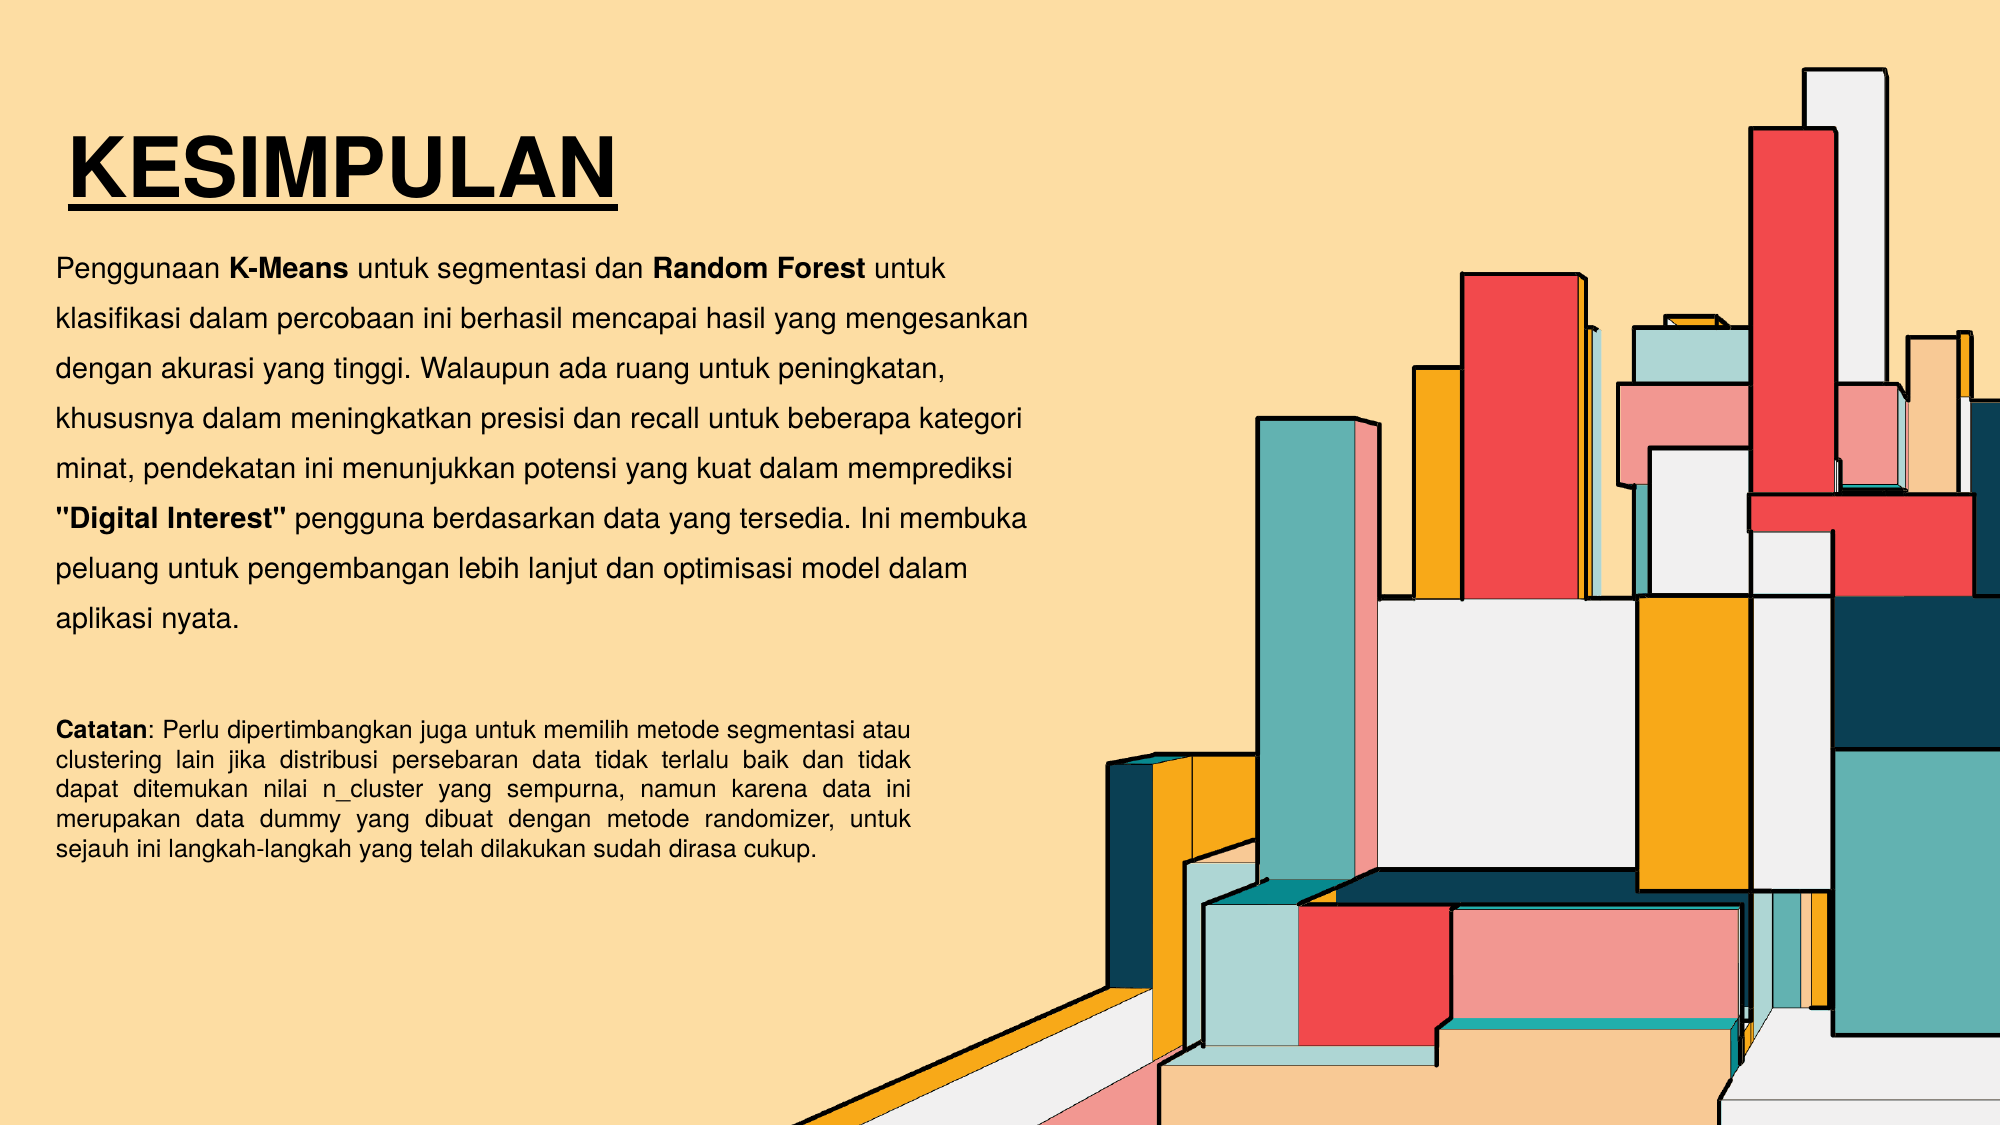

# Kesimpulan
Penggunaan K-Means untuk segmentasi dan Random Forest untuk klasifikasi dalam percobaan ini berhasil mencapai hasil yang mengesankan dengan akurasi yang tinggi. Walaupun ada ruang untuk peningkatan, khususnya dalam meningkatkan presisi dan recall untuk beberapa kategori minat, pendekatan ini menunjukkan potensi yang kuat dalam memprediksi "Digital Interest" pengguna berdasarkan data yang tersedia. Ini membuka peluang untuk pengembangan lebih lanjut dan optimisasi model dalam aplikasi nyata.

Catatan: Perlu dipertimbangkan juga untuk memilih metode segmentasi atau clustering lain jika distribusi persebaran data tidak terlalu baik dan tidak dapat ditemukan nilai n_cluster yang sempurna, namun karena data ini merupakan data dummy yang dibuat dengan metode randomizer, untuk sejauh ini langkah-langkah yang telah dilakukan sudah dirasa cukup.